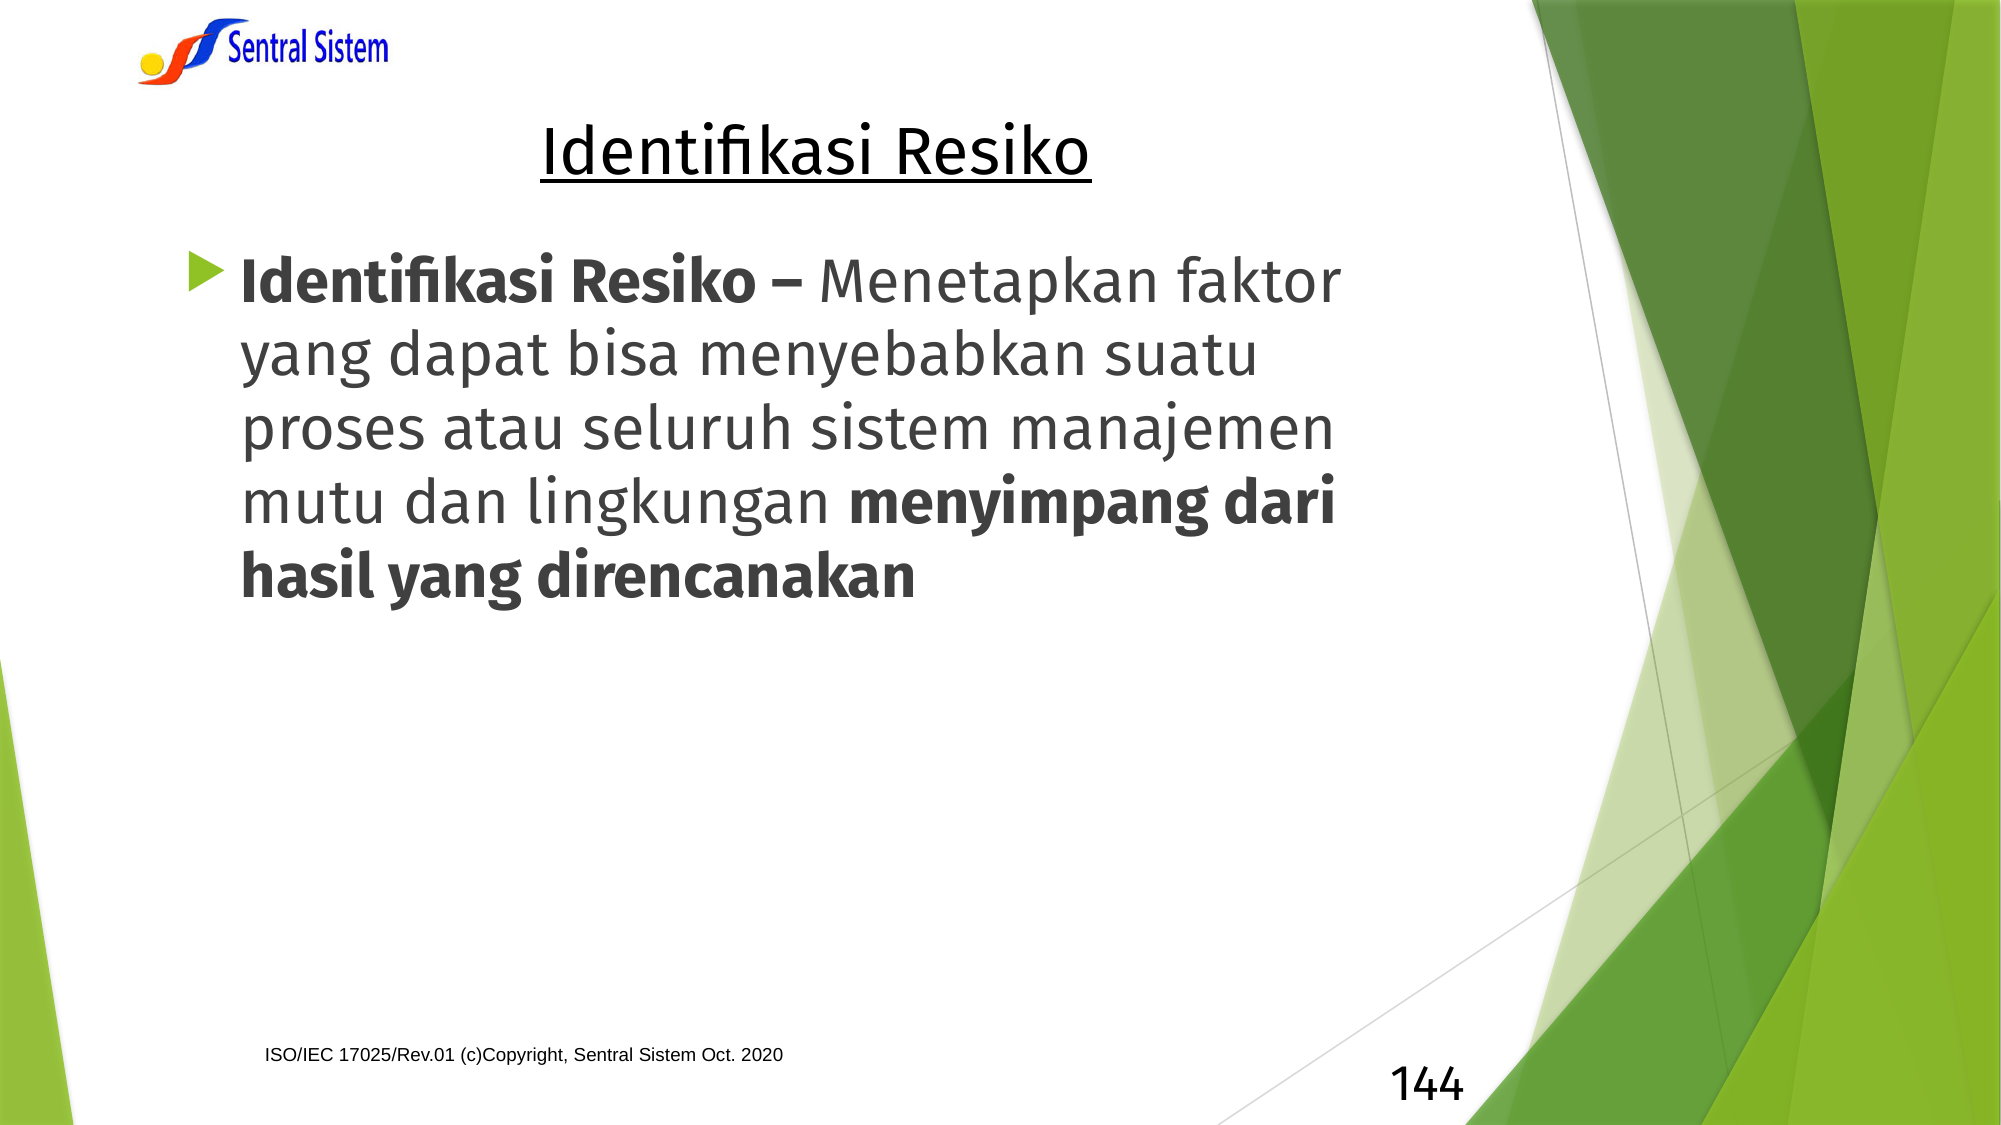

# Identifikasi Resiko
Identifikasi Resiko – Menetapkan faktor yang dapat bisa menyebabkan suatu proses atau seluruh sistem manajemen mutu dan lingkungan menyimpang dari hasil yang direncanakan

ISO/IEC 17025/Rev.01 (c)Copyright, Sentral Sistem Oct. 2020
144